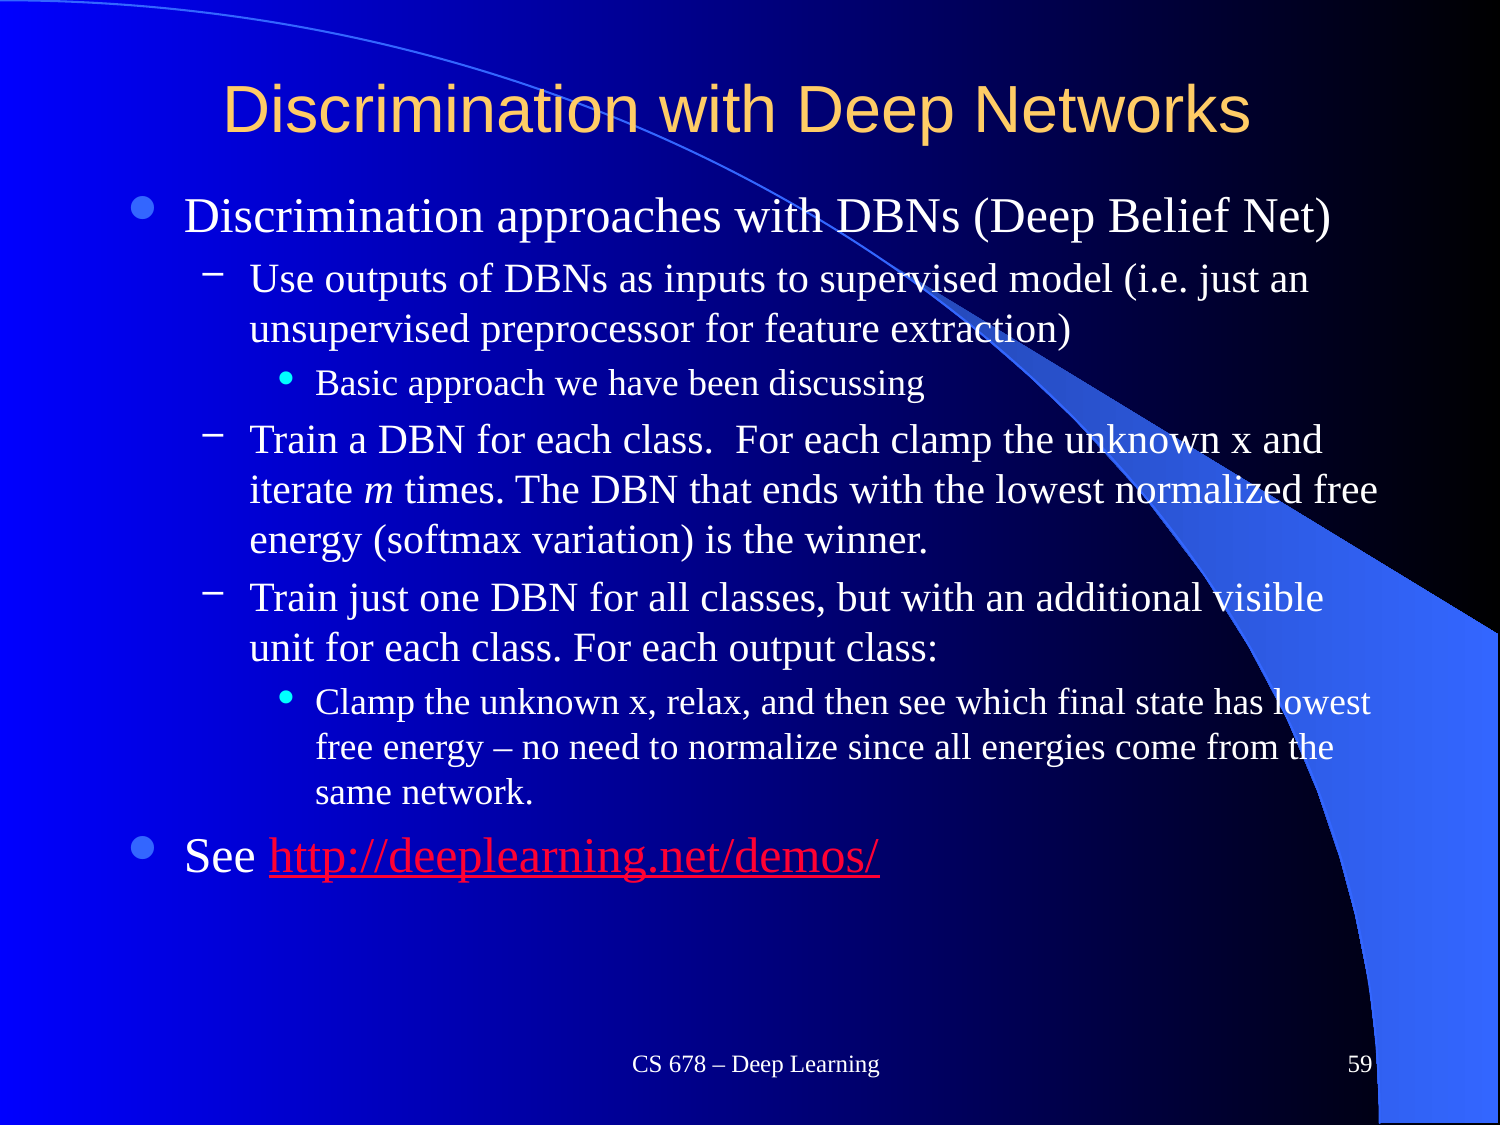

# Discrimination with Deep Networks
Discrimination approaches with DBNs (Deep Belief Net)
Use outputs of DBNs as inputs to supervised model (i.e. just an unsupervised preprocessor for feature extraction)
Basic approach we have been discussing
Train a DBN for each class.  For each clamp the unknown x and iterate m times. The DBN that ends with the lowest normalized free energy (softmax variation) is the winner.
Train just one DBN for all classes, but with an additional visible unit for each class. For each output class:
Clamp the unknown x, relax, and then see which final state has lowest free energy – no need to normalize since all energies come from the same network.
See http://deeplearning.net/demos/

CS 678 – Deep Learning
59